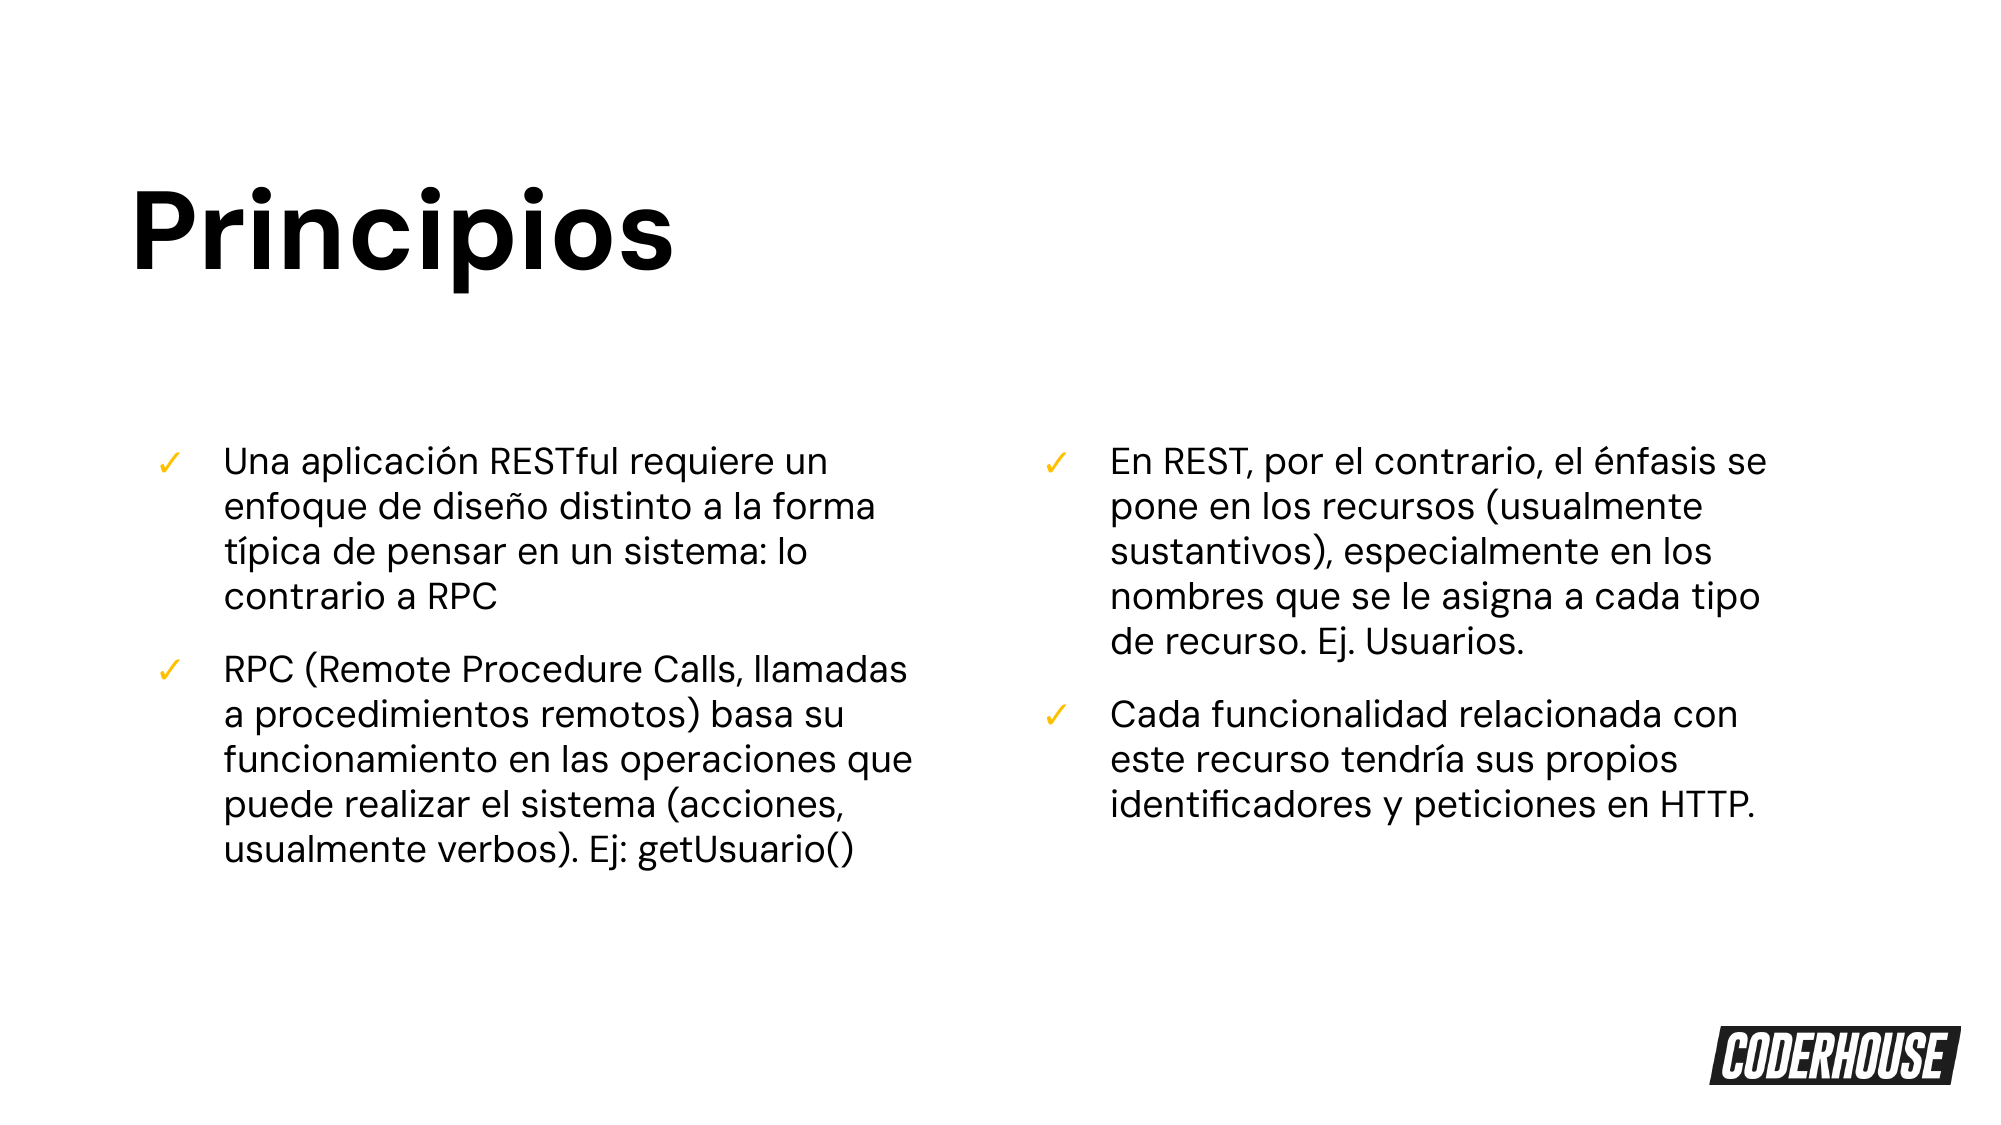

Principios
Una aplicación RESTful requiere un enfoque de diseño distinto a la forma típica de pensar en un sistema: lo contrario a RPC
RPC (Remote Procedure Calls, llamadas a procedimientos remotos) basa su funcionamiento en las operaciones que puede realizar el sistema (acciones, usualmente verbos). Ej: getUsuario()
En REST, por el contrario, el énfasis se pone en los recursos (usualmente sustantivos), especialmente en los nombres que se le asigna a cada tipo de recurso. Ej. Usuarios.
Cada funcionalidad relacionada con este recurso tendría sus propios identificadores y peticiones en HTTP.